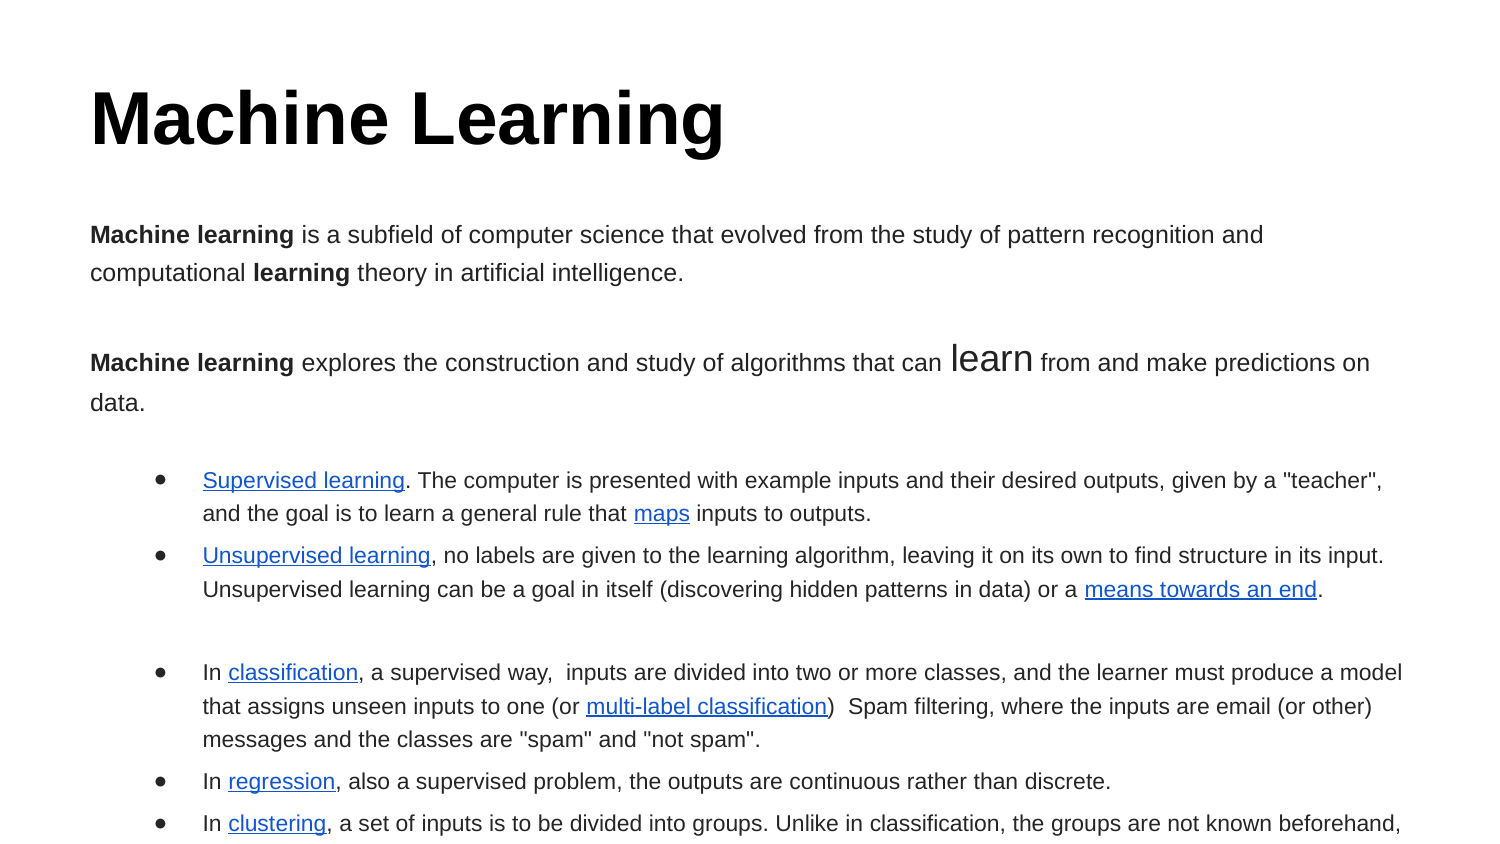

# Machine Learning
Machine learning is a subfield of computer science that evolved from the study of pattern recognition and computational learning theory in artificial intelligence.

Machine learning explores the construction and study of algorithms that can learn from and make predictions on data.

Supervised learning. The computer is presented with example inputs and their desired outputs, given by a "teacher", and the goal is to learn a general rule that maps inputs to outputs.
Unsupervised learning, no labels are given to the learning algorithm, leaving it on its own to find structure in its input. Unsupervised learning can be a goal in itself (discovering hidden patterns in data) or a means towards an end.

In classification, a supervised way,  inputs are divided into two or more classes, and the learner must produce a model that assigns unseen inputs to one (or multi-label classification)  Spam filtering, where the inputs are email (or other) messages and the classes are "spam" and "not spam".
In regression, also a supervised problem, the outputs are continuous rather than discrete.
In clustering, a set of inputs is to be divided into groups. Unlike in classification, the groups are not known beforehand, making this typically an unsupervised task.